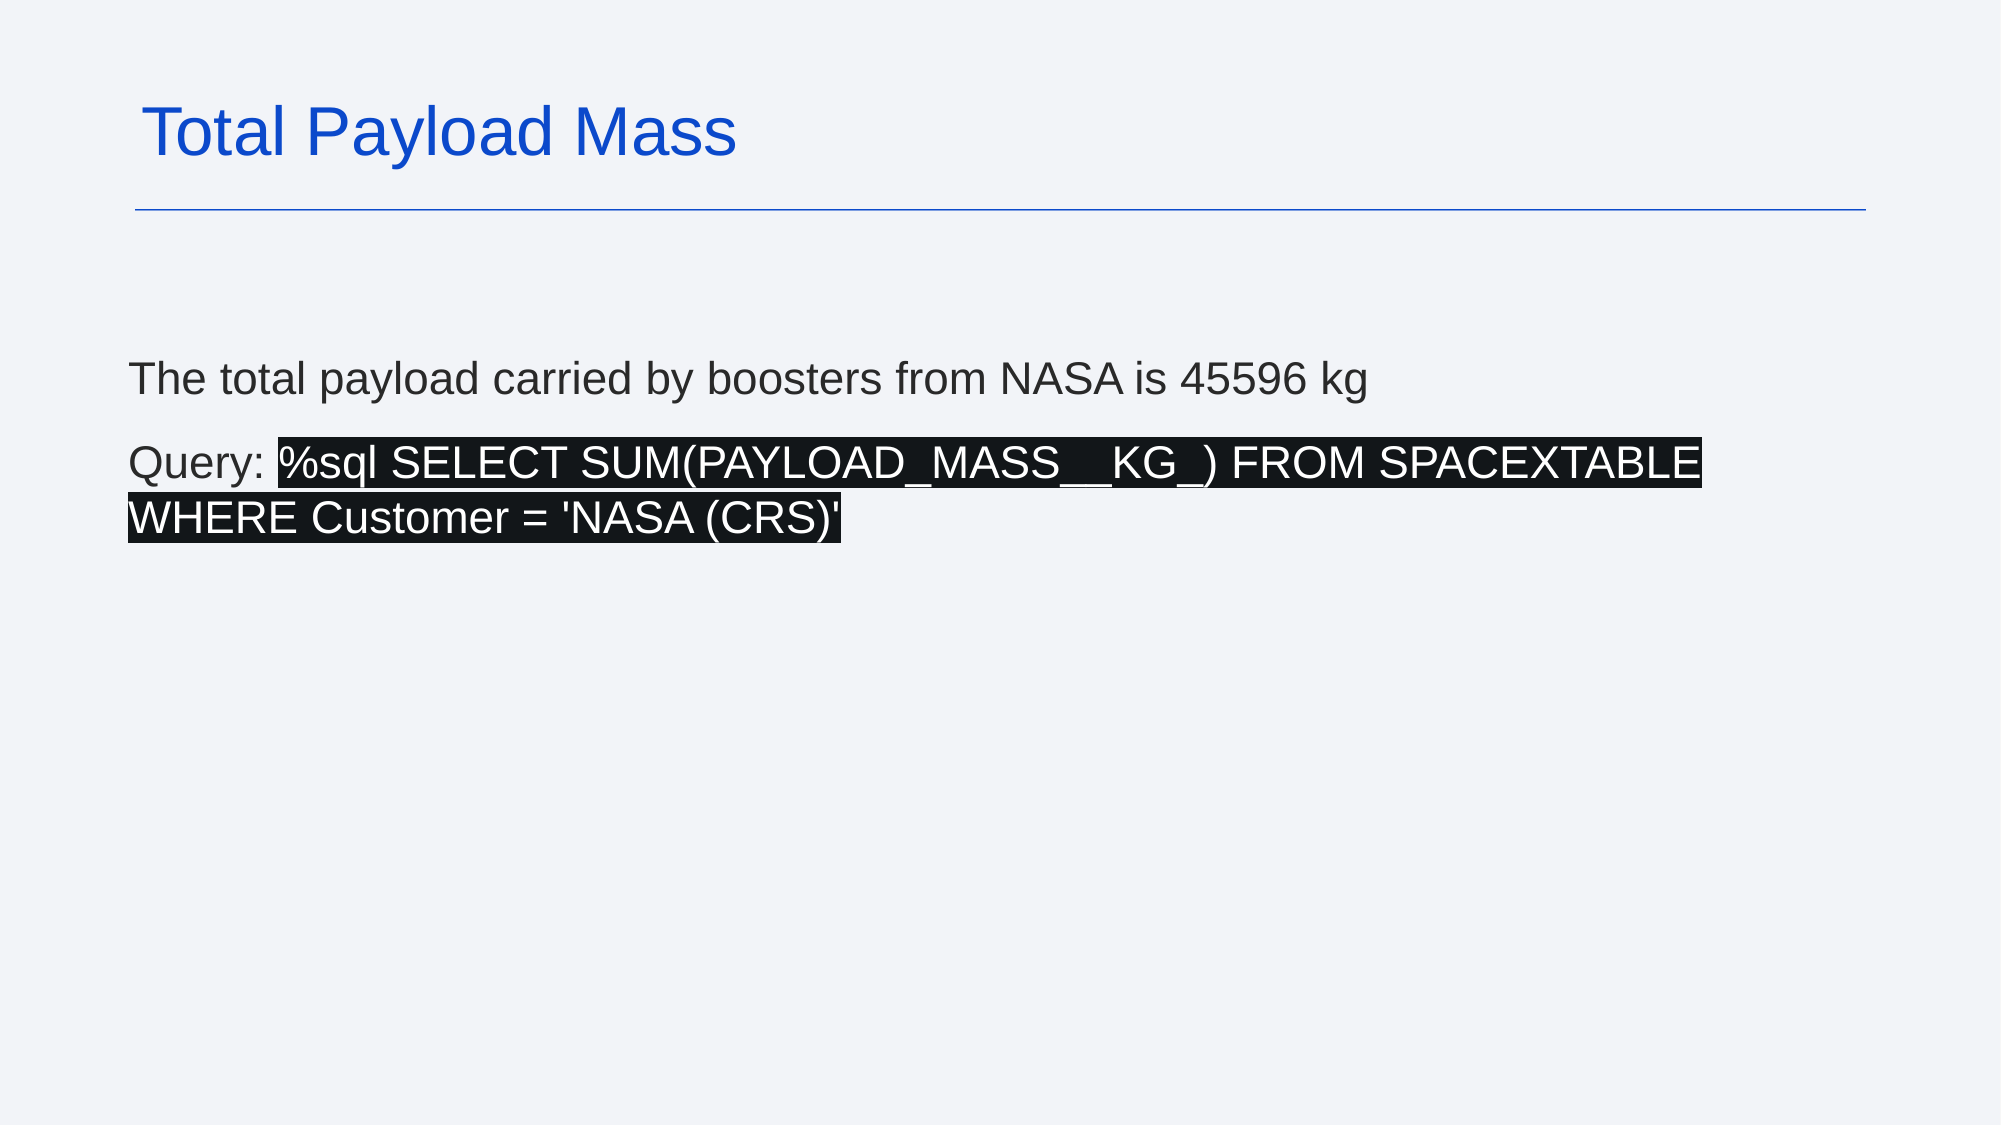

Total Payload Mass
The total payload carried by boosters from NASA is 45596 kg
Query: %sql SELECT SUM(PAYLOAD_MASS__KG_) FROM SPACEXTABLE WHERE Customer = 'NASA (CRS)'